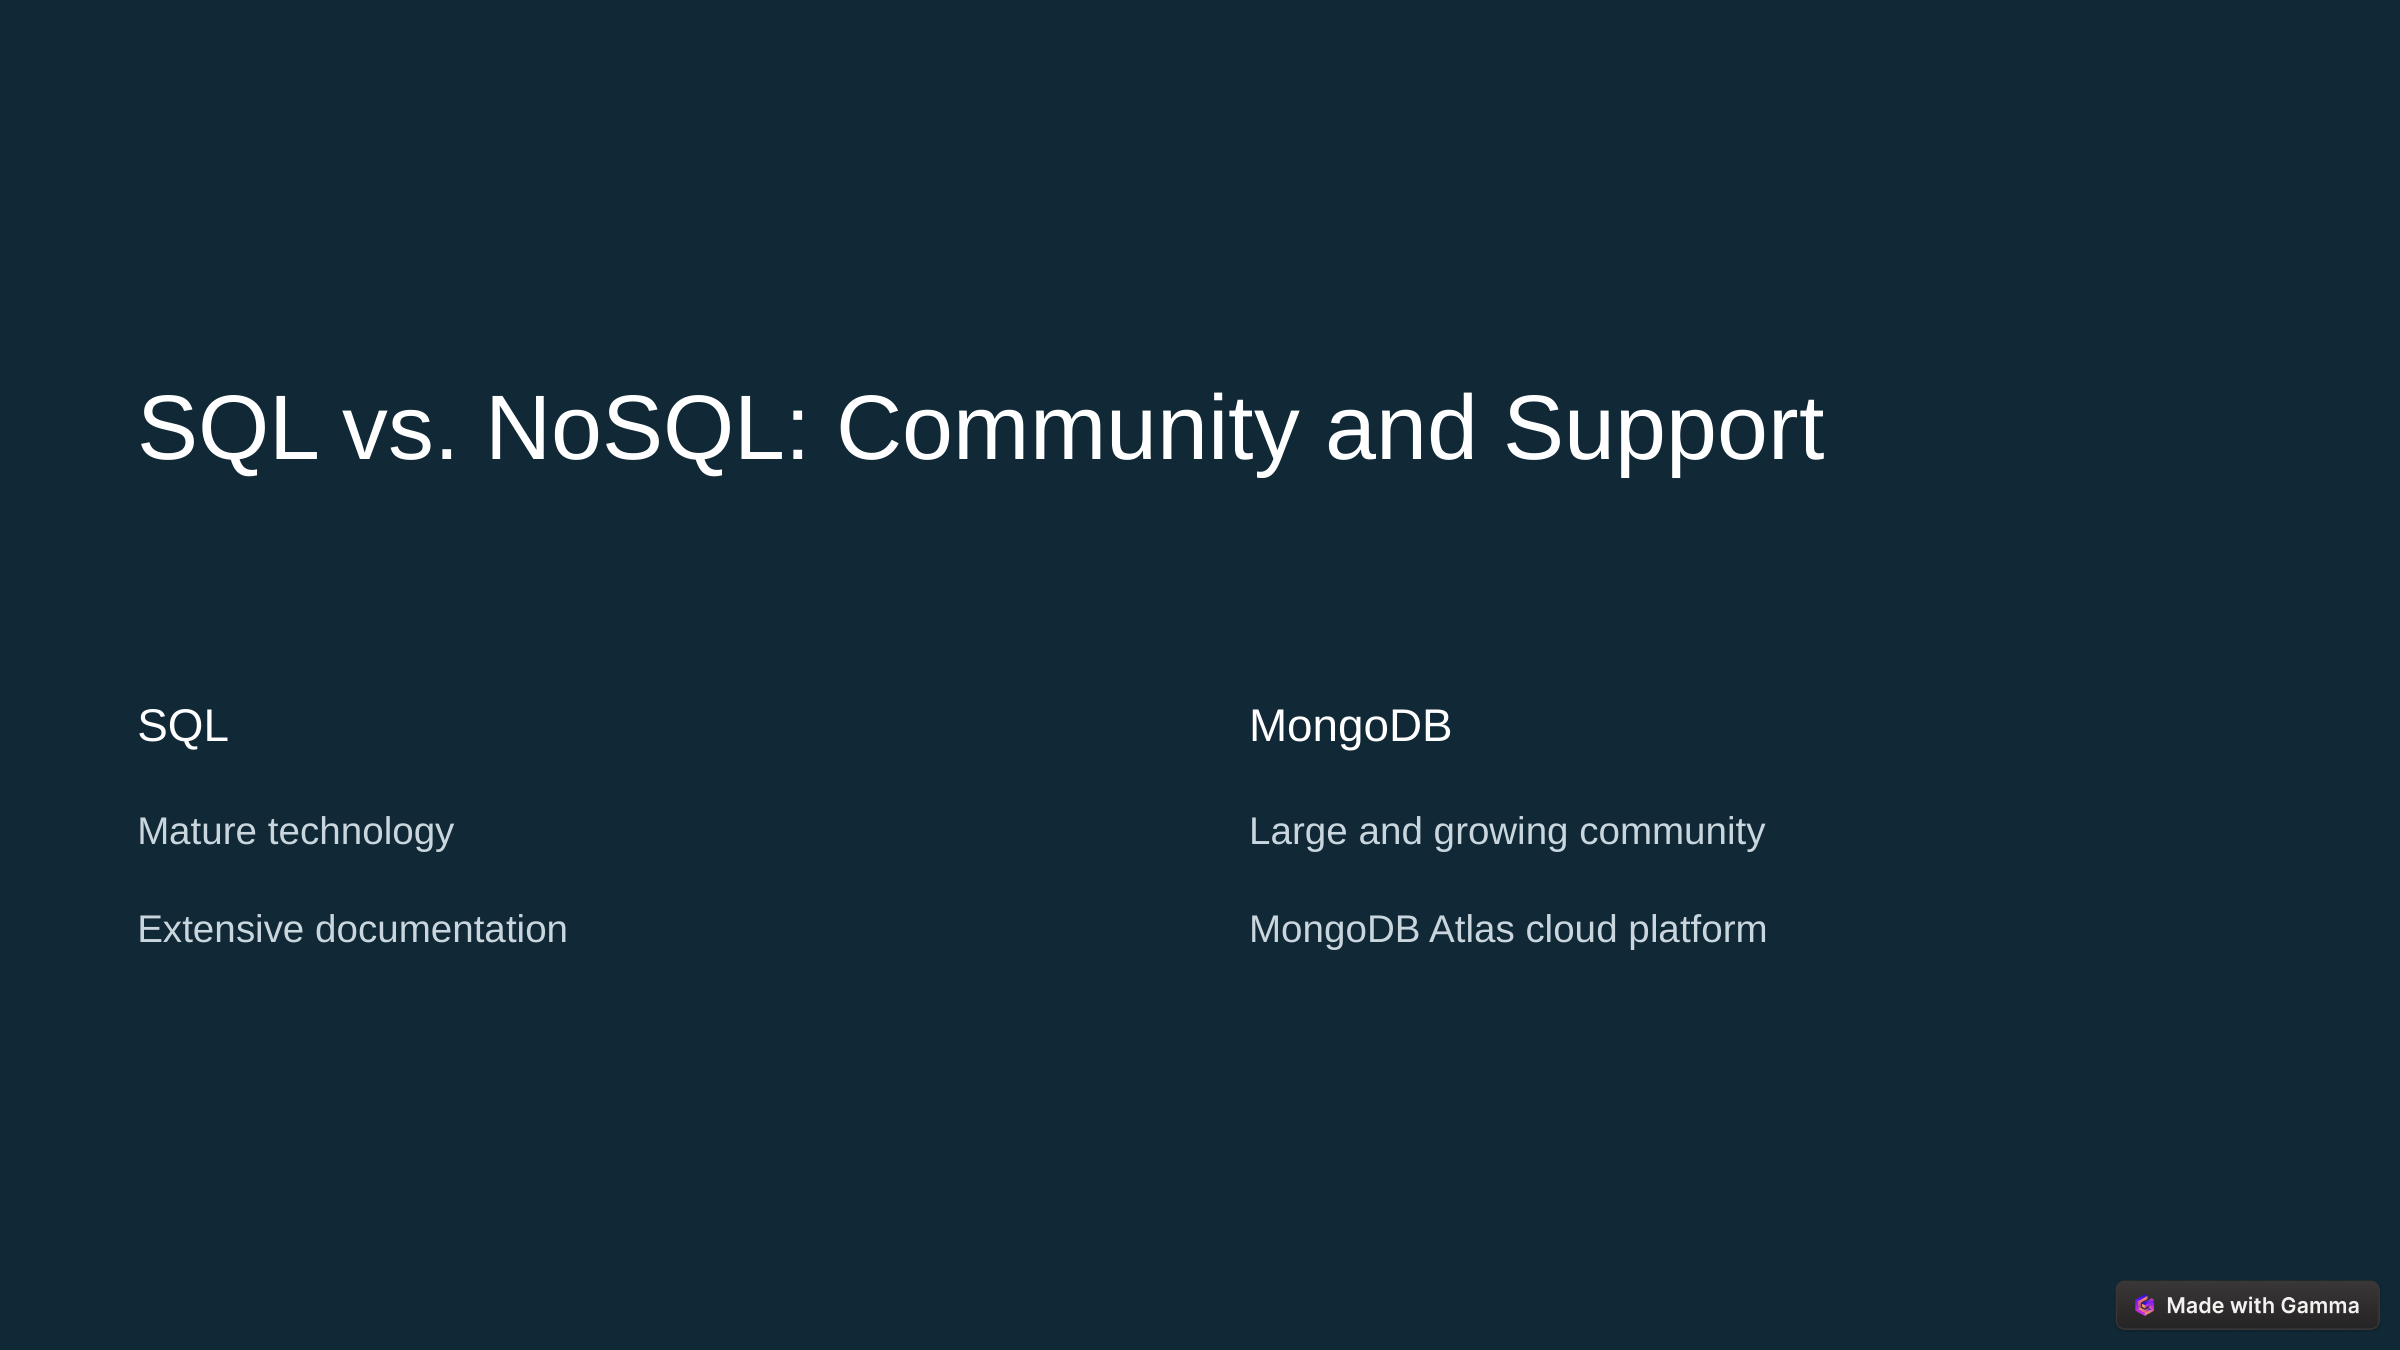

SQL vs. NoSQL: Community and Support
SQL
MongoDB
Mature technology
Large and growing community
Extensive documentation
MongoDB Atlas cloud platform